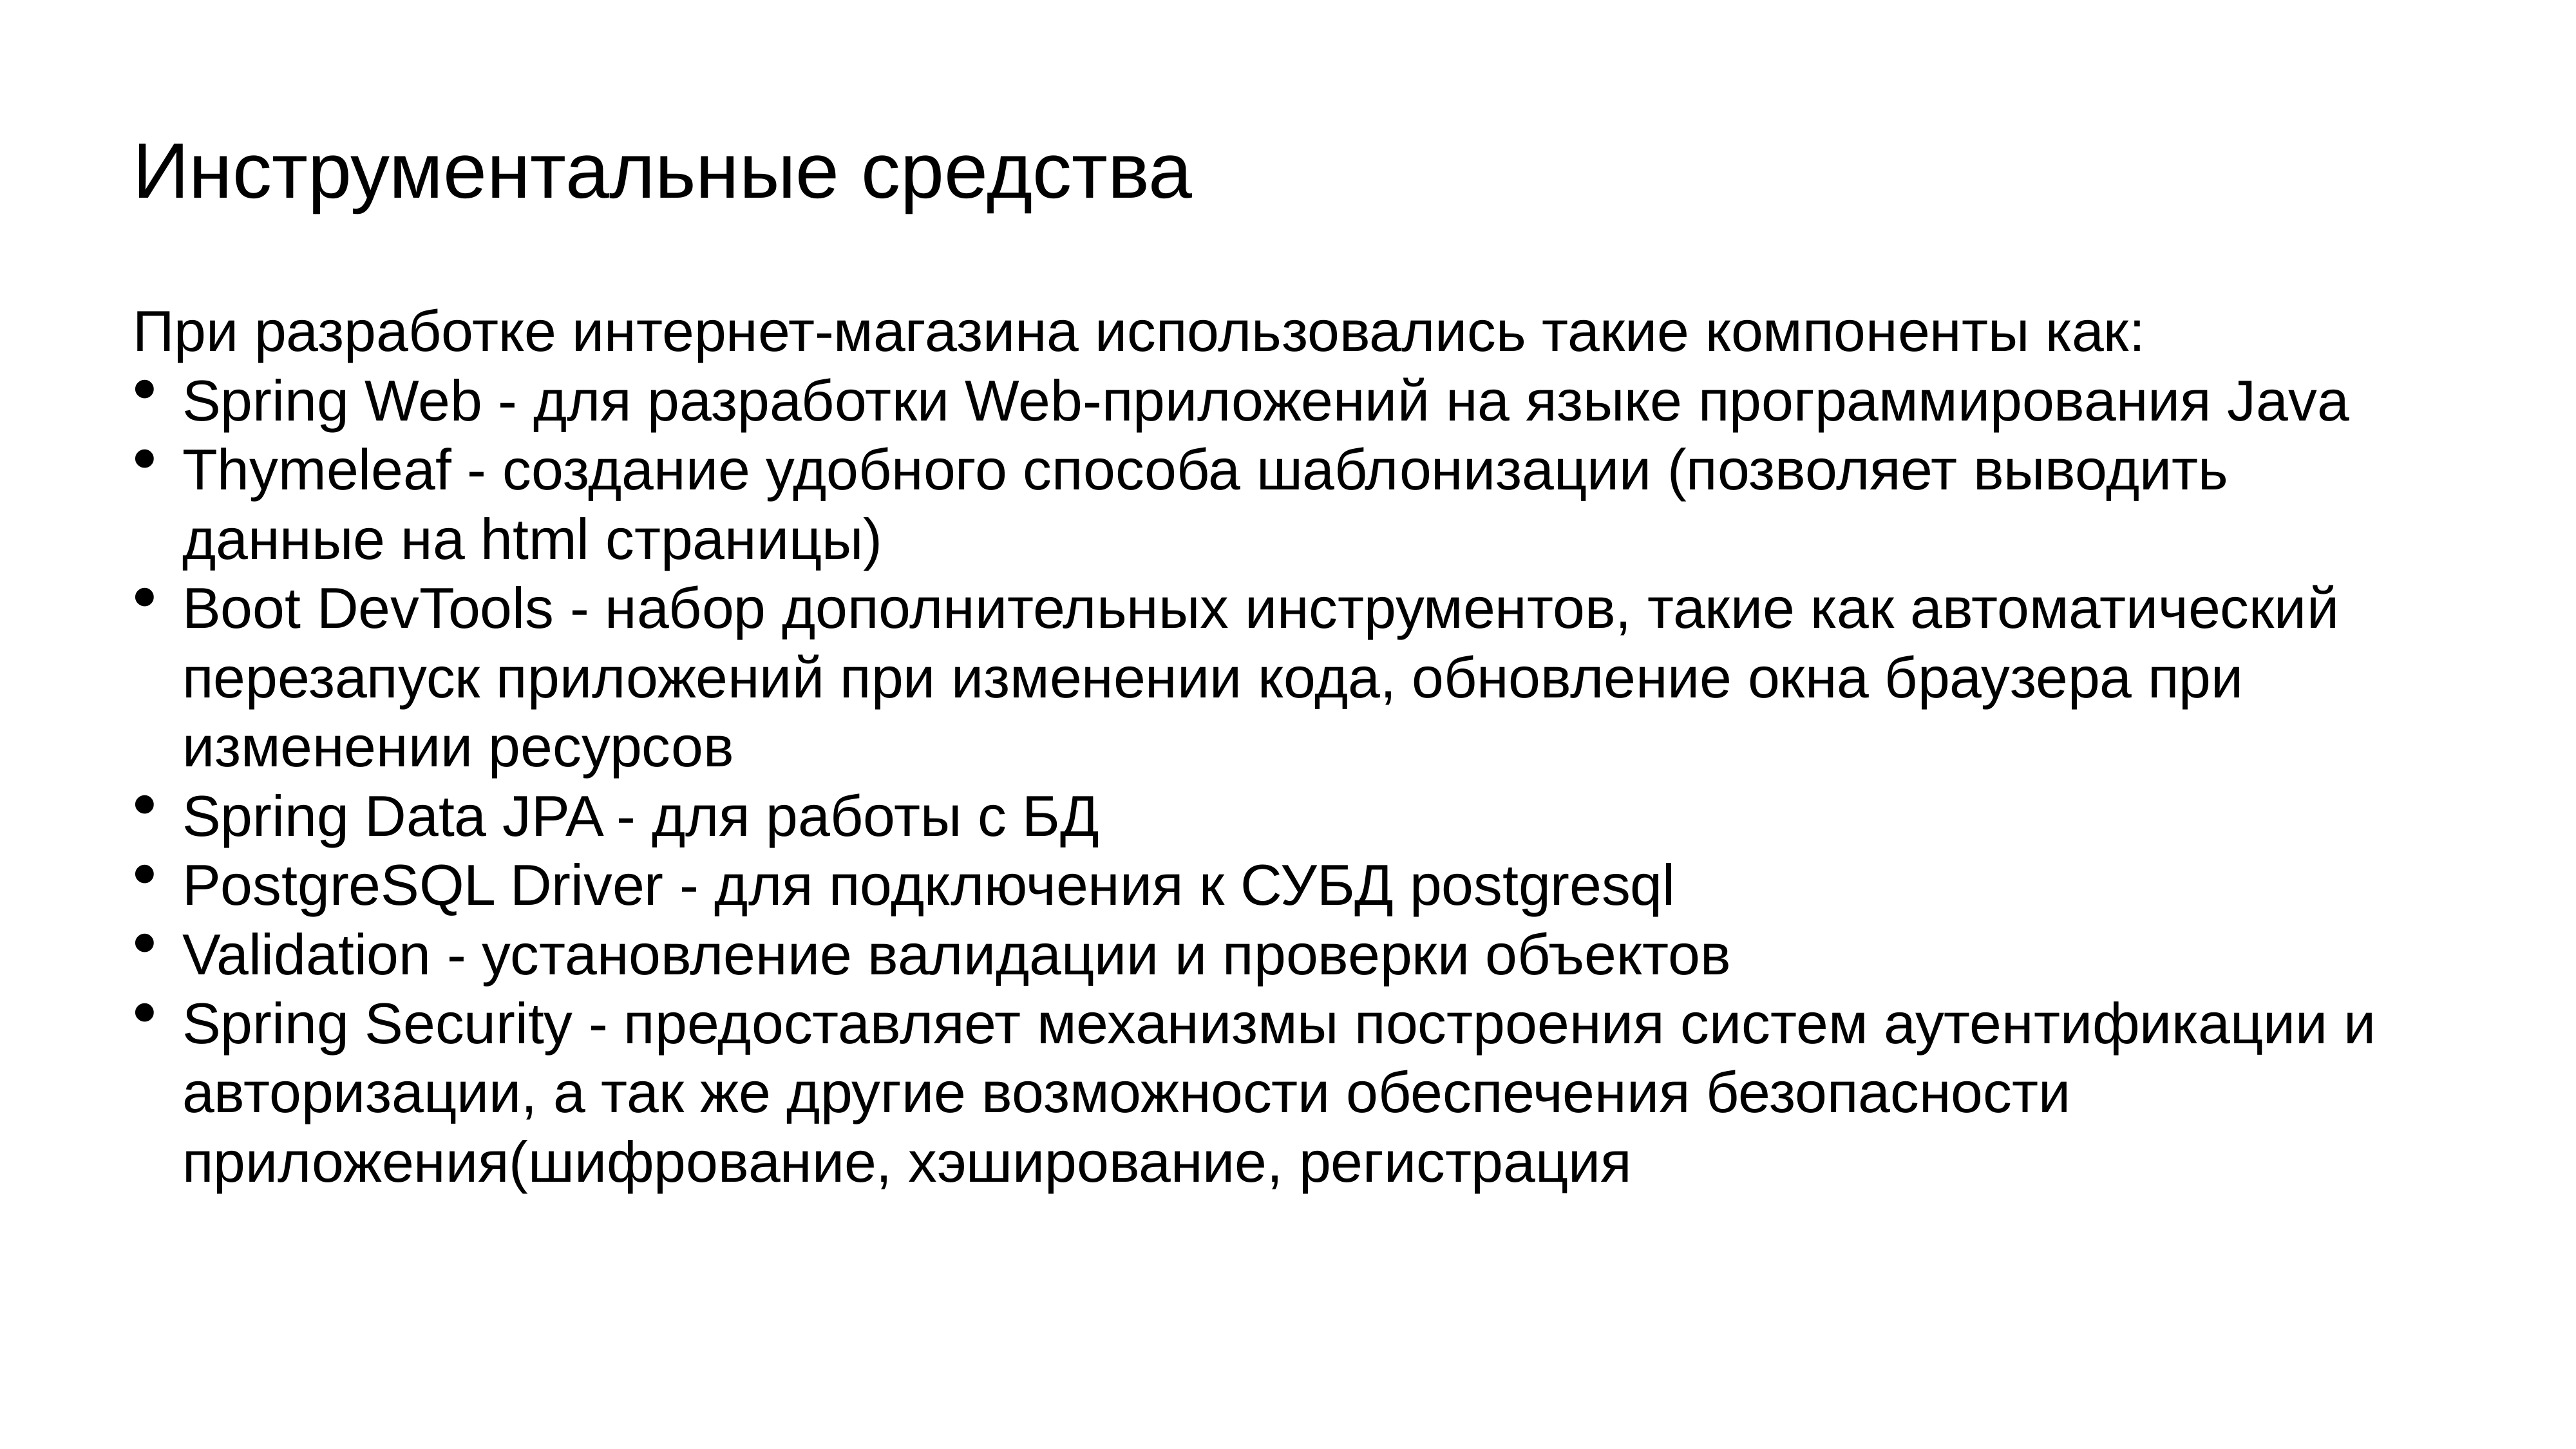

# Инструментальные средства
При разработке интернет-магазина использовались такие компоненты как:
Spring Web - для разработки Web-приложений на языке программирования Java
Thymeleaf - создание удобного способа шаблонизации (позволяет выводить данные на html страницы)
Boot DevTools - набор дополнительных инструментов, такие как автоматический перезапуск приложений при изменении кода, обновление окна браузера при изменении ресурсов
Spring Data JPA - для работы с БД
PostgreSQL Driver - для подключения к СУБД postgresql
Validation - установление валидации и проверки объектов
Spring Security - предоставляет механизмы построения систем аутентификации и авторизации, а так же другие возможности обеспечения безопасности приложения(шифрование, хэширование, регистрация